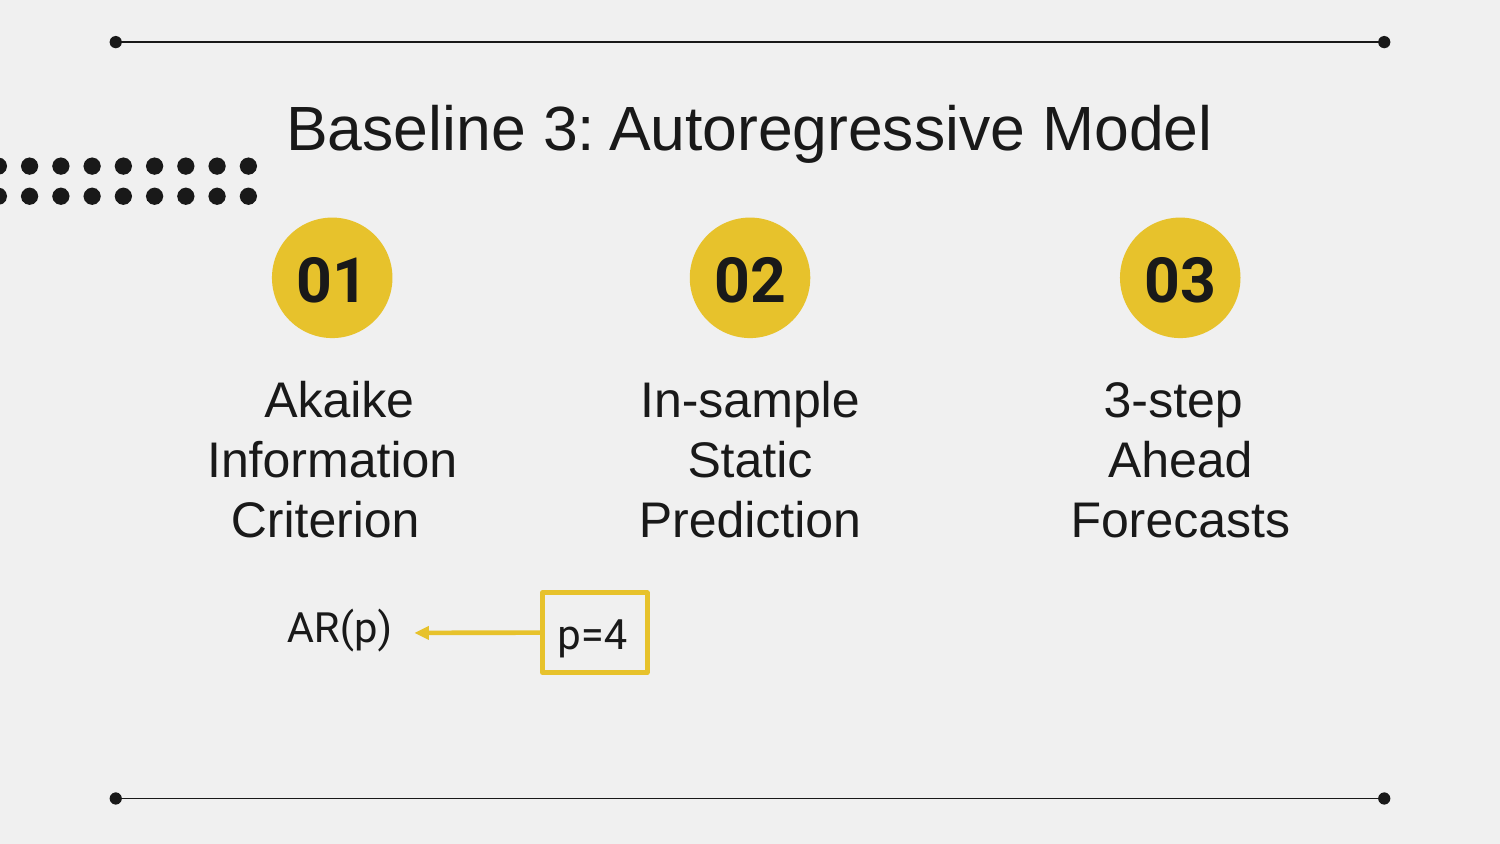

Baseline 3: Autoregressive Model

01
02
03
 Akaike Information Criterion
In-sample Static Prediction
3-step
Ahead Forecasts
AR(p)

p=4